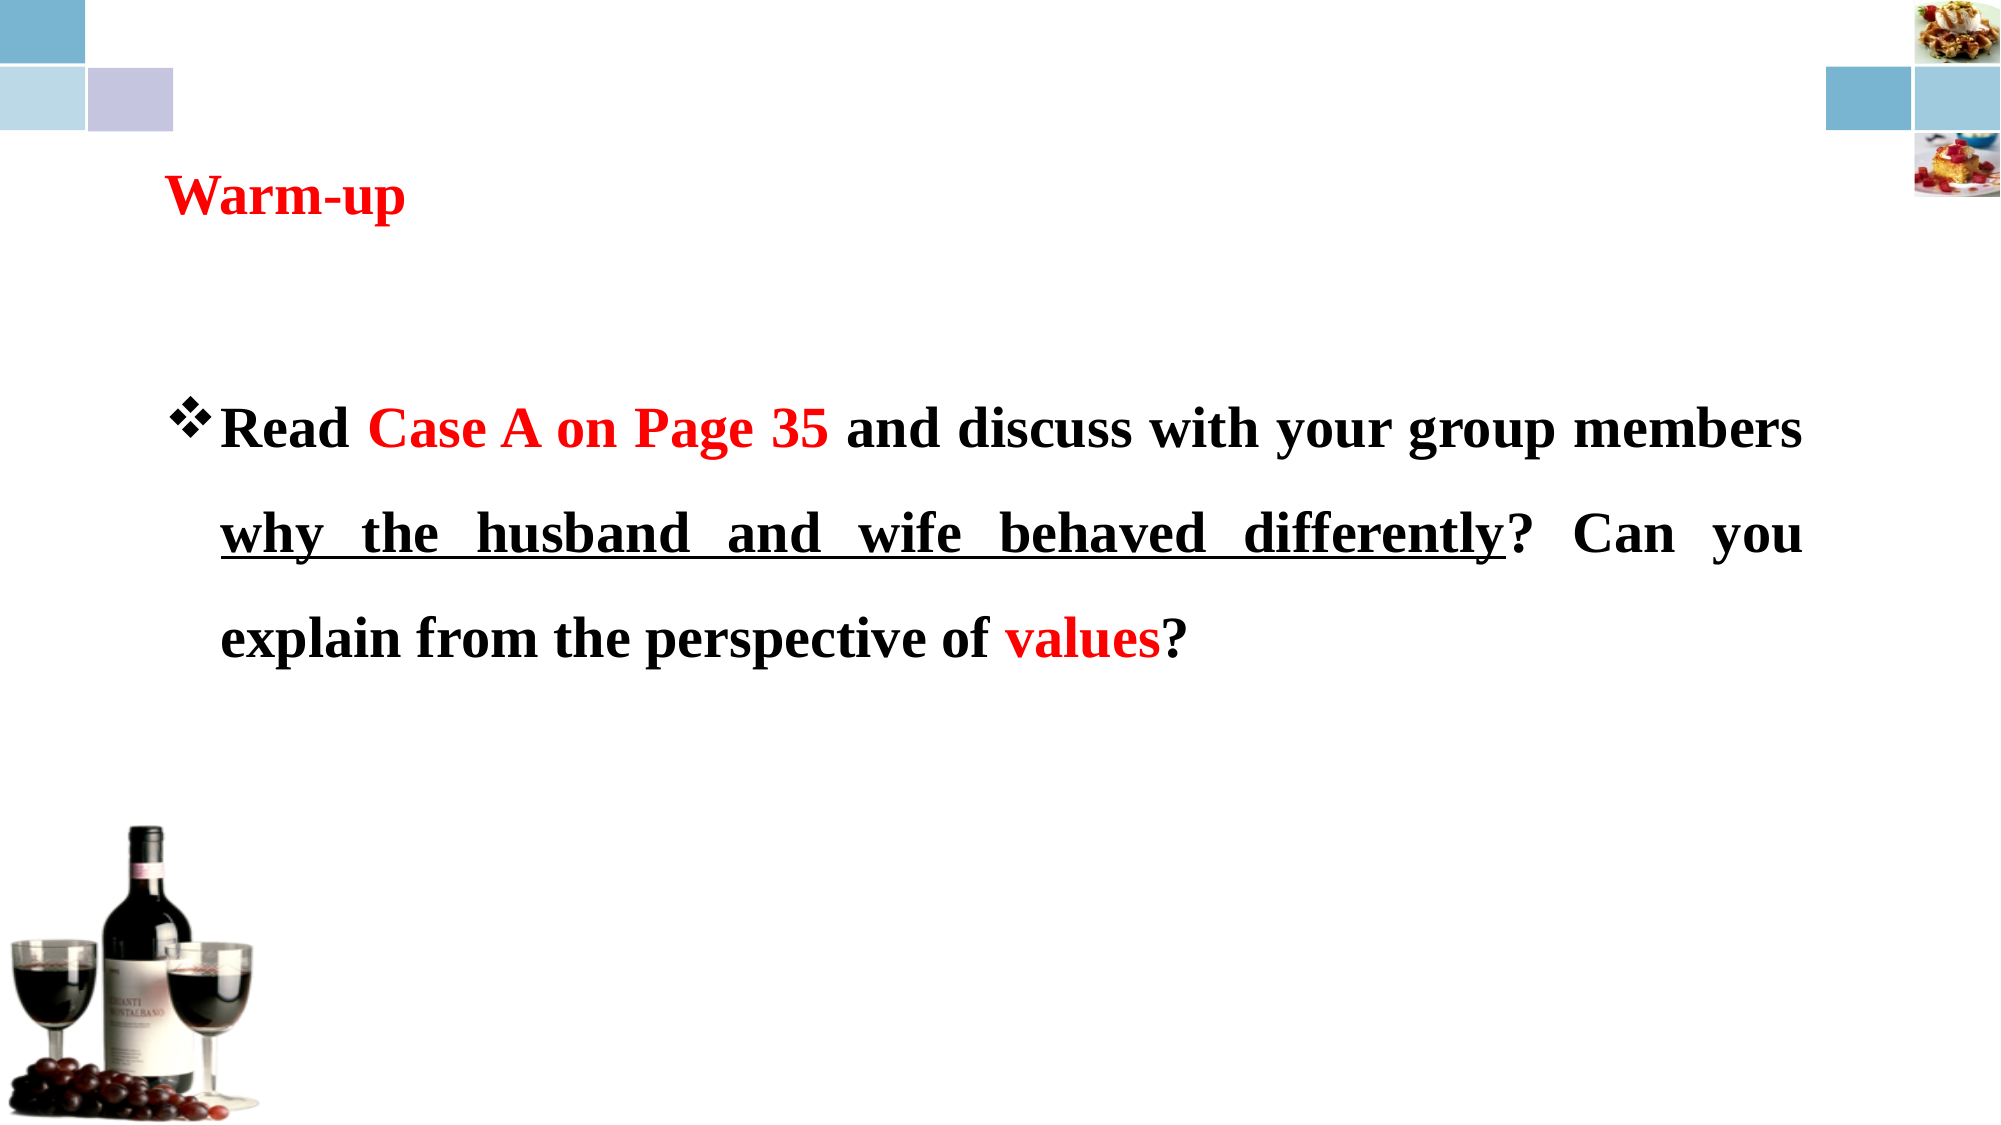

Warm-up

Read Case A on Page 35 and discuss with your group members why the husband and wife behaved differently? Can you explain from the perspective of values?